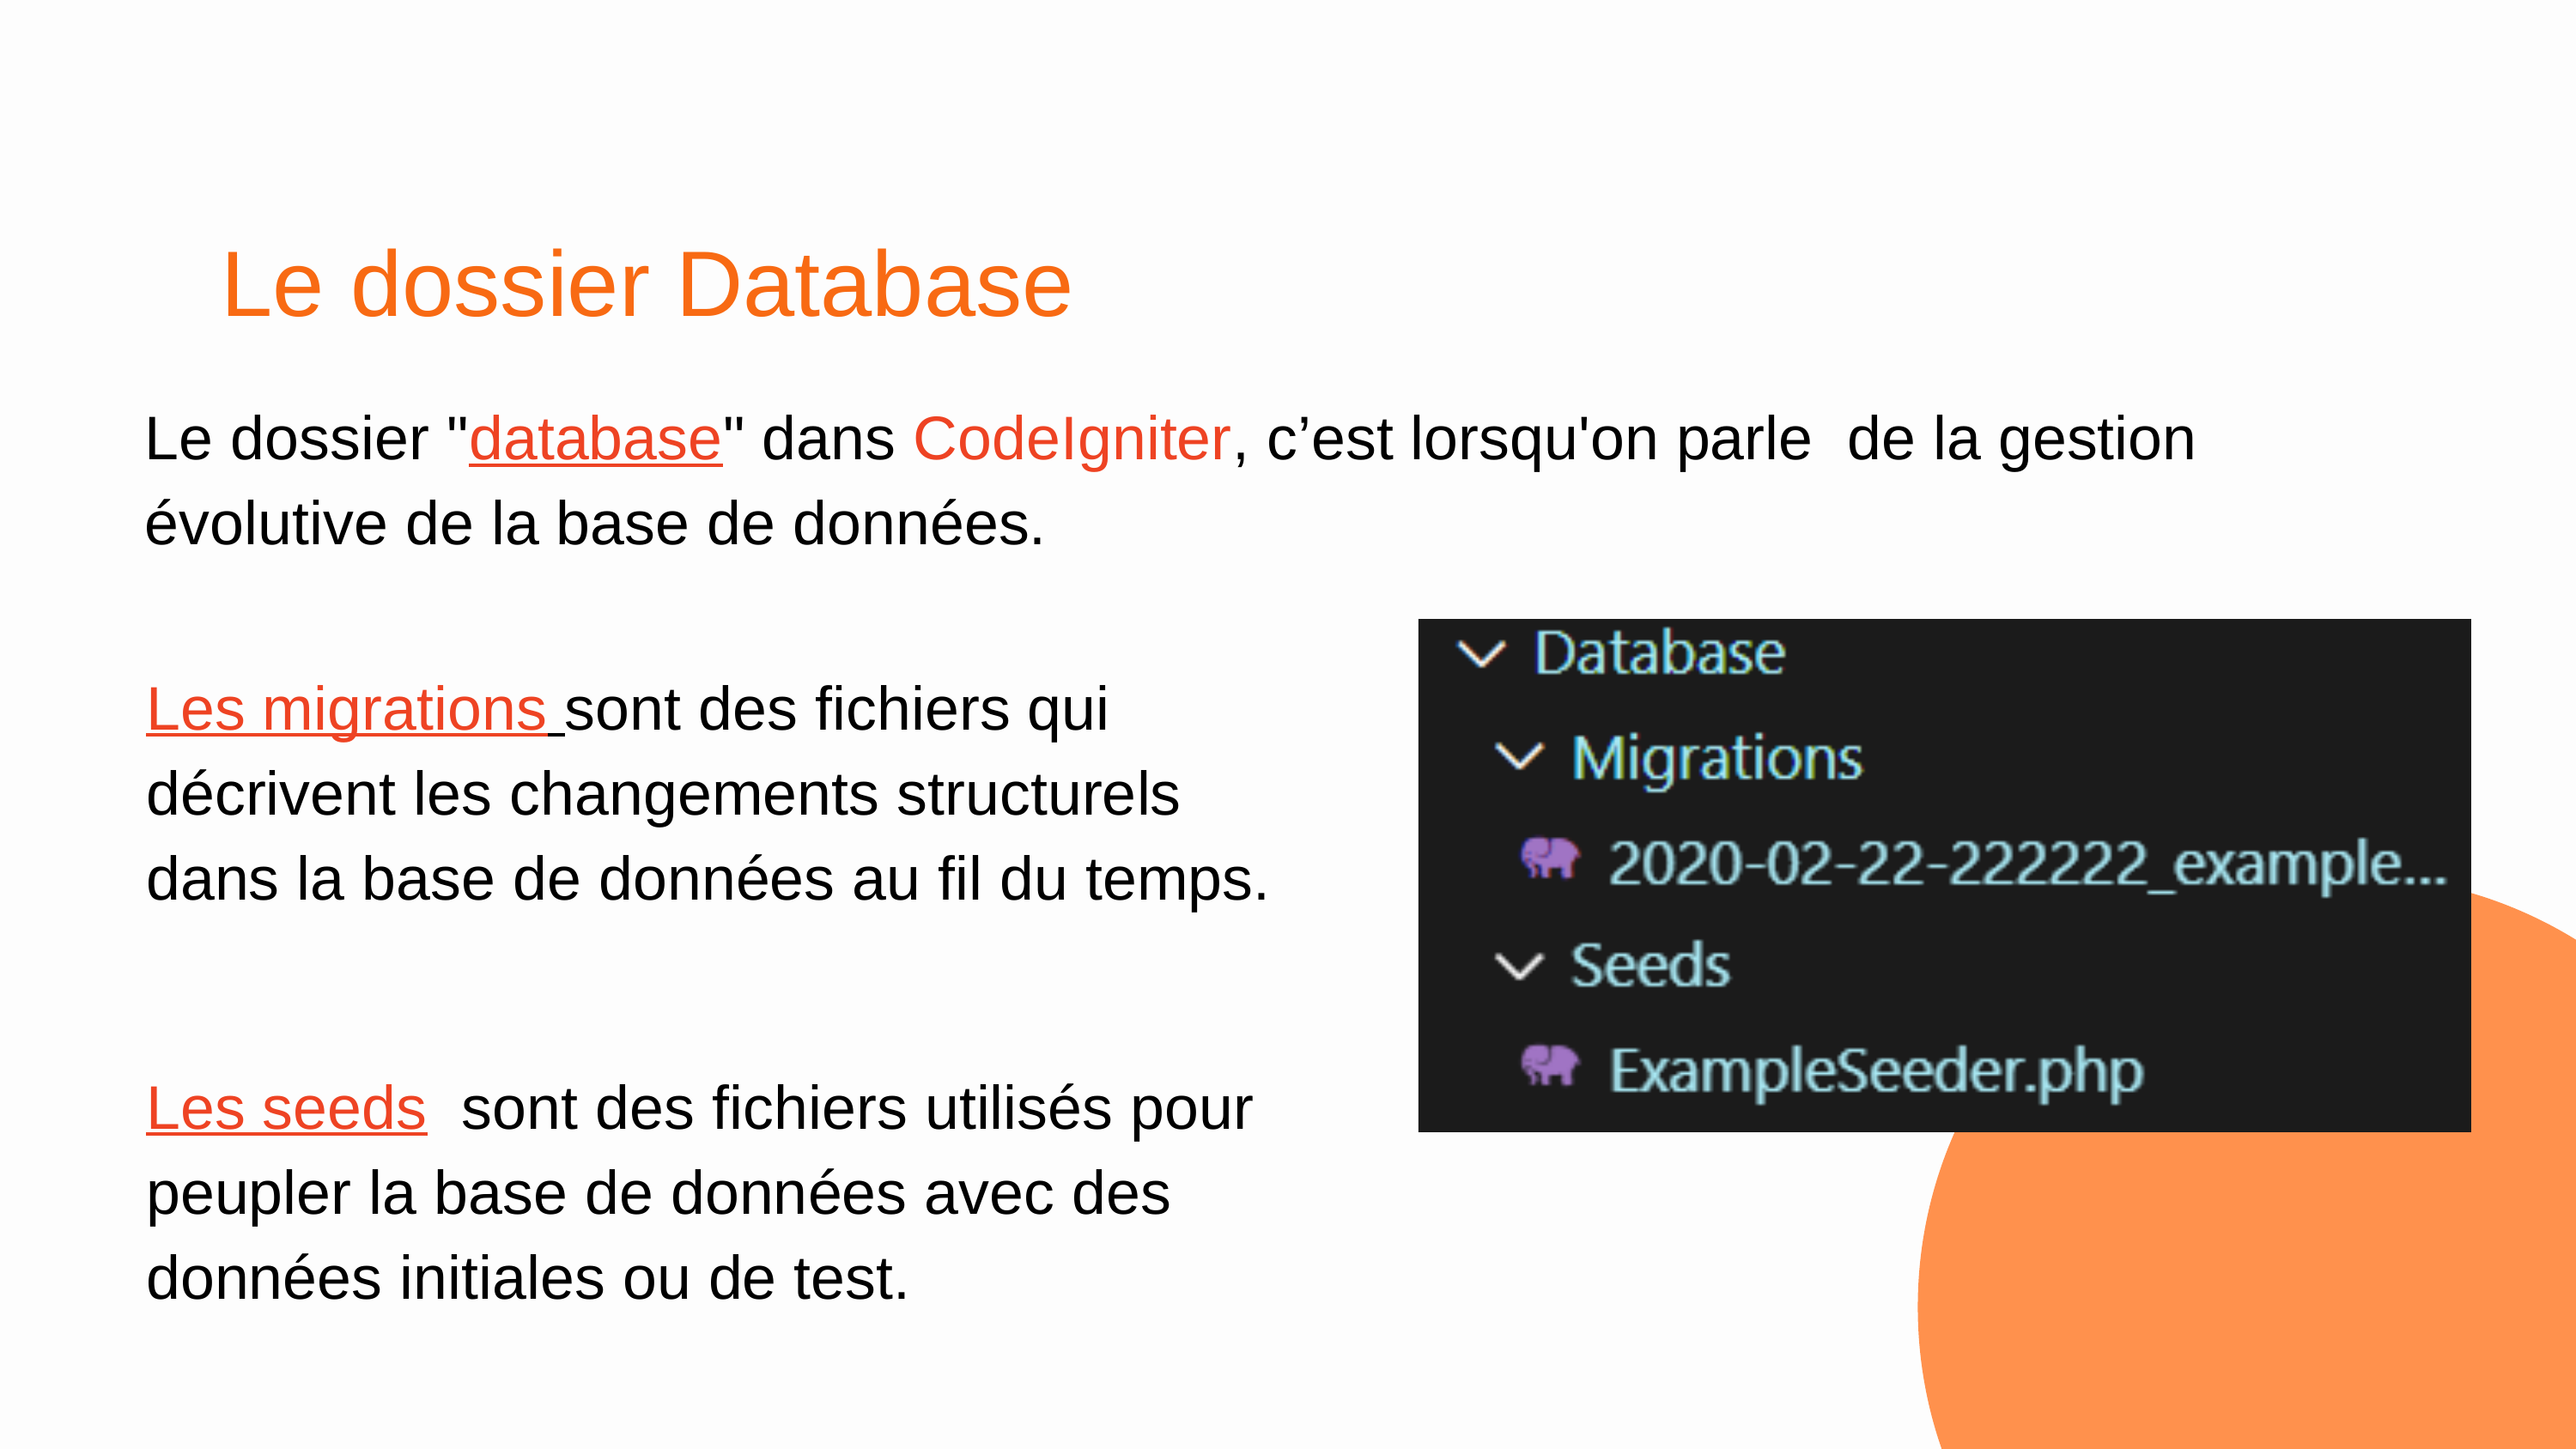

Le dossier Database
Le dossier "database" dans CodeIgniter, c’est lorsqu'on parle  de la gestion évolutive de la base de données.

Les migrations sont des fichiers qui décrivent les changements structurels dans la base de données au fil du temps.

Les seeds  sont des fichiers utilisés pour peupler la base de données avec des données initiales ou de test.